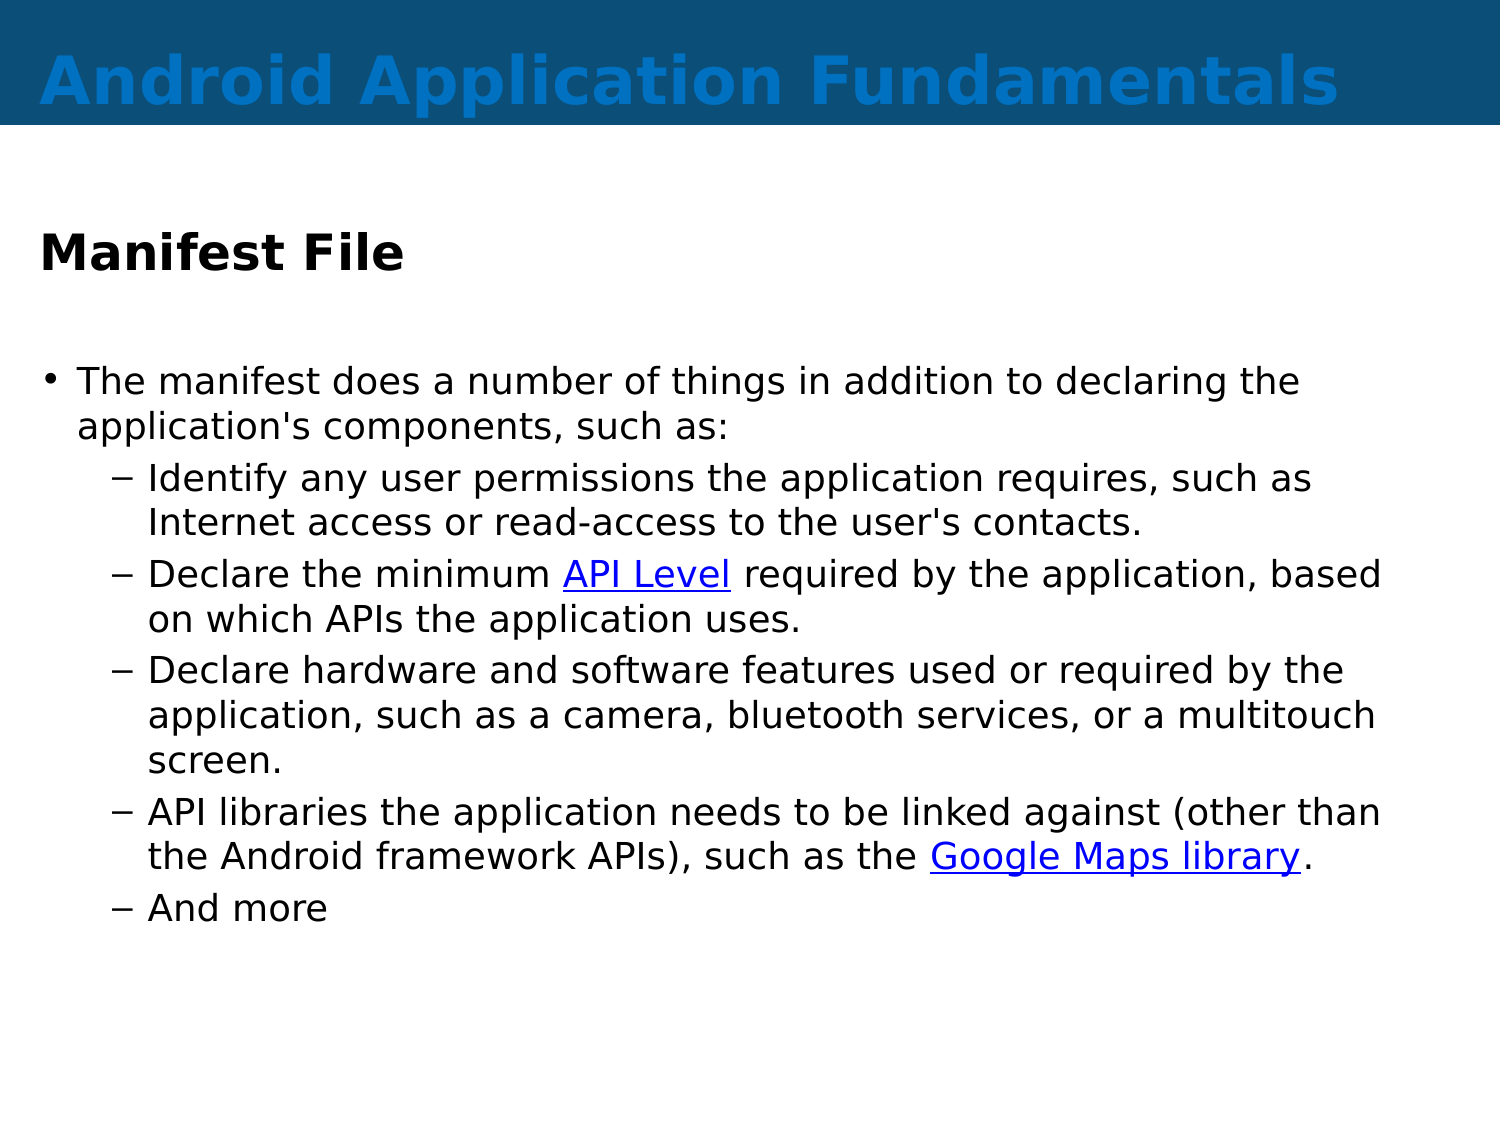

# Android Application Fundamentals
Manifest File
The manifest does a number of things in addition to declaring the application's components, such as:
Identify any user permissions the application requires, such as Internet access or read-access to the user's contacts.
Declare the minimum API Level required by the application, based on which APIs the application uses.
Declare hardware and software features used or required by the application, such as a camera, bluetooth services, or a multitouch screen.
API libraries the application needs to be linked against (other than the Android framework APIs), such as the Google Maps library.
And more